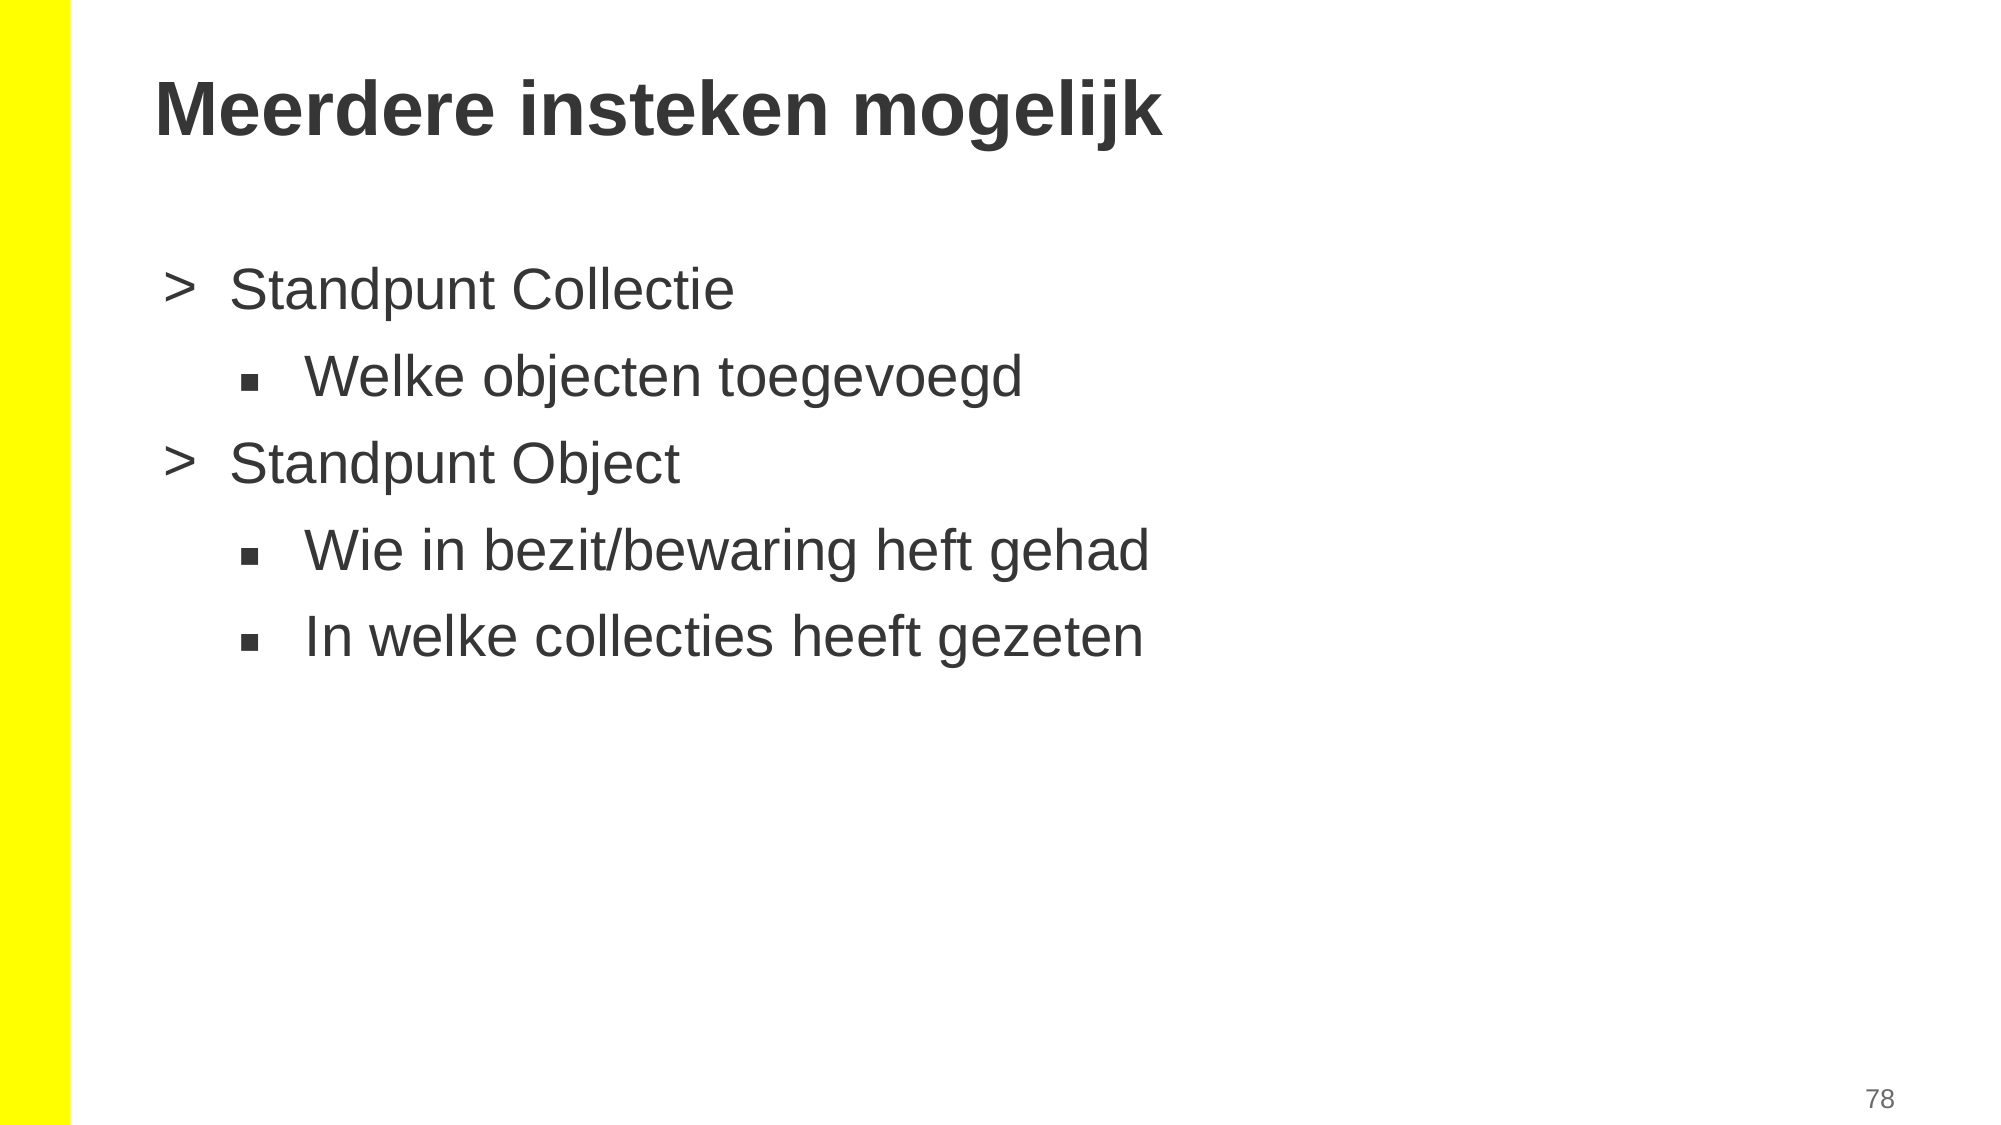

# Meerdere insteken mogelijk
Standpunt Collectie
Welke objecten toegevoegd
Standpunt Object
Wie in bezit/bewaring heft gehad
In welke collecties heeft gezeten

78